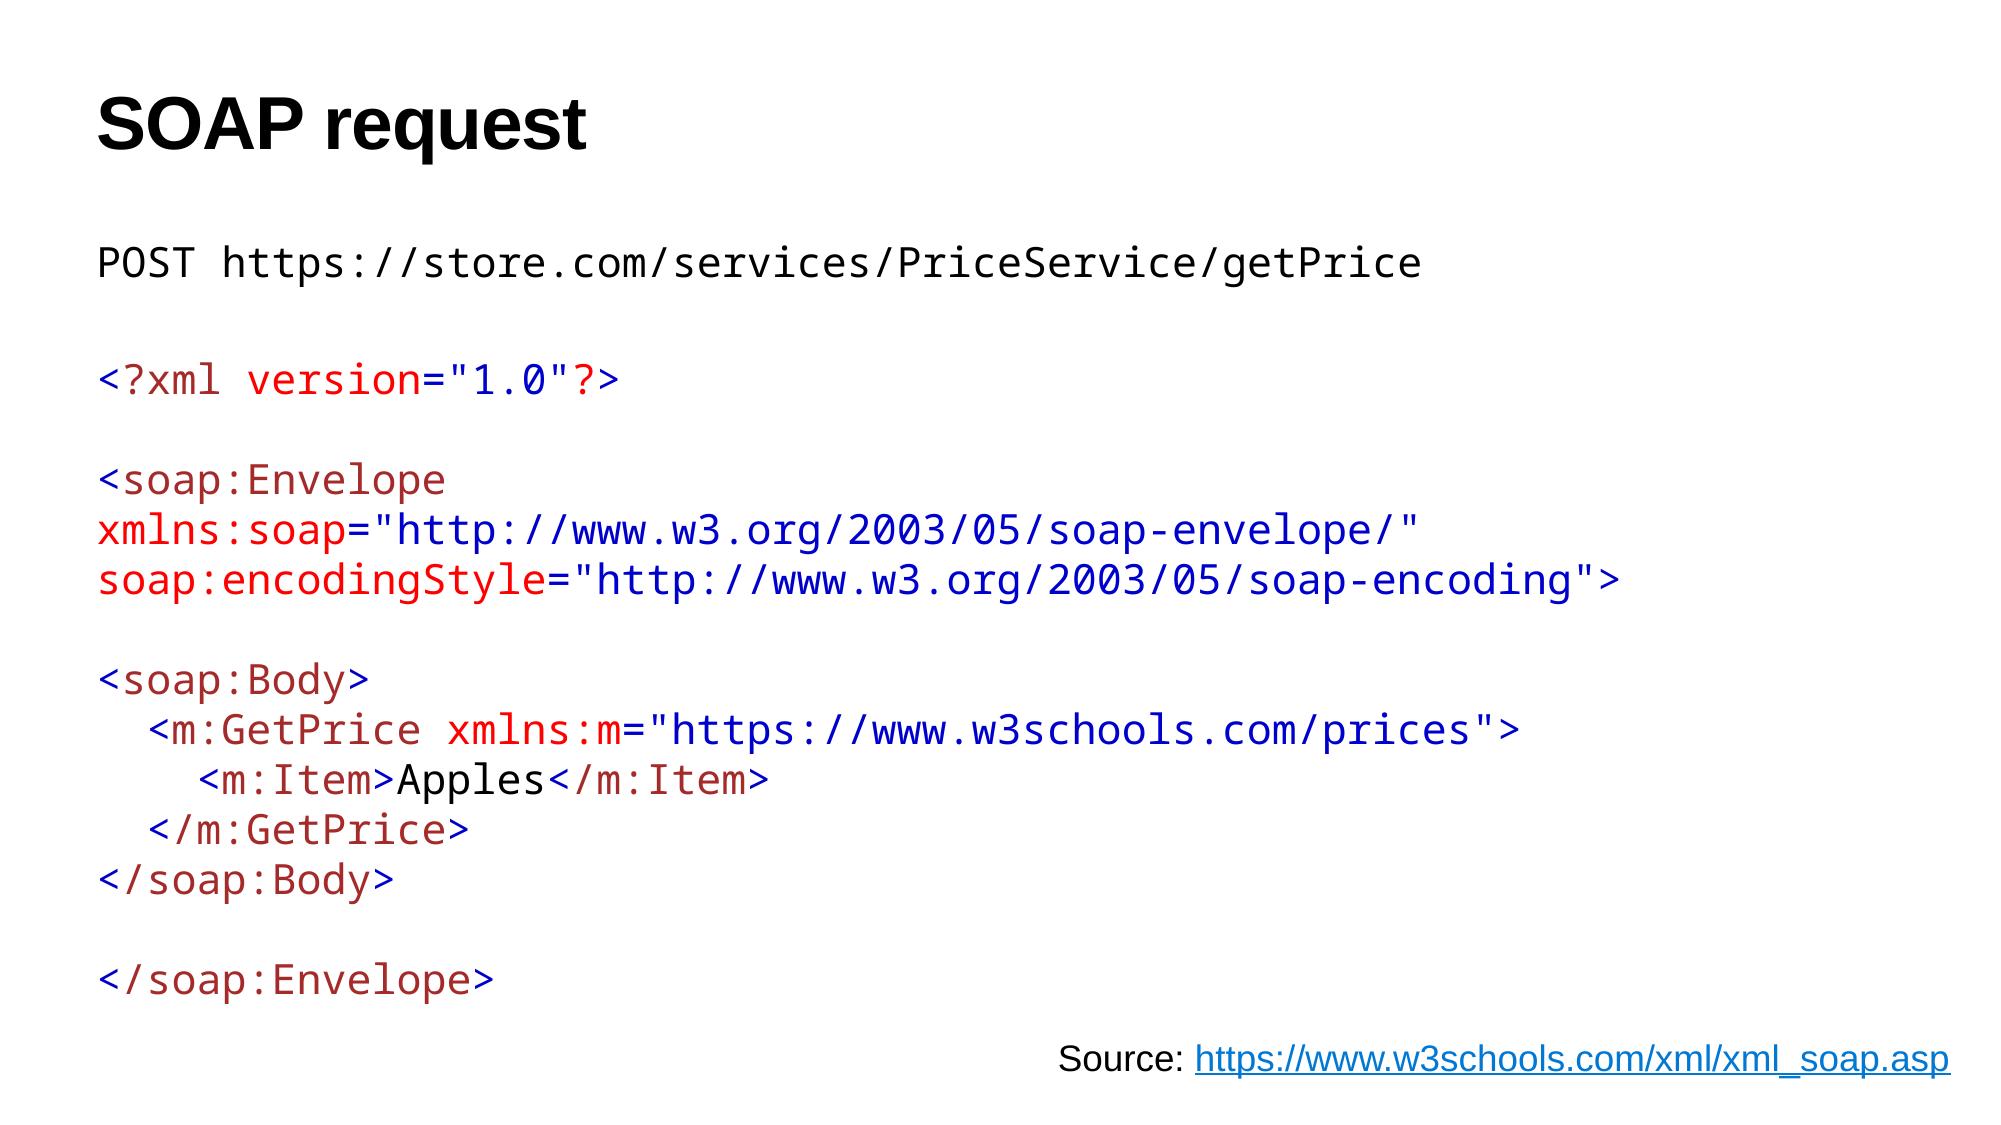

# SOAP request
POST https://store.com/services/PriceService/getPrice

<?xml version="1.0"?>
<soap:Envelope
xmlns:soap="http://www.w3.org/2003/05/soap-envelope/"
soap:encodingStyle="http://www.w3.org/2003/05/soap-encoding">
<soap:Body>
  <m:GetPrice xmlns:m="https://www.w3schools.com/prices">
    <m:Item>Apples</m:Item>
  </m:GetPrice>
</soap:Body>
</soap:Envelope>
Source: https://www.w3schools.com/xml/xml_soap.asp